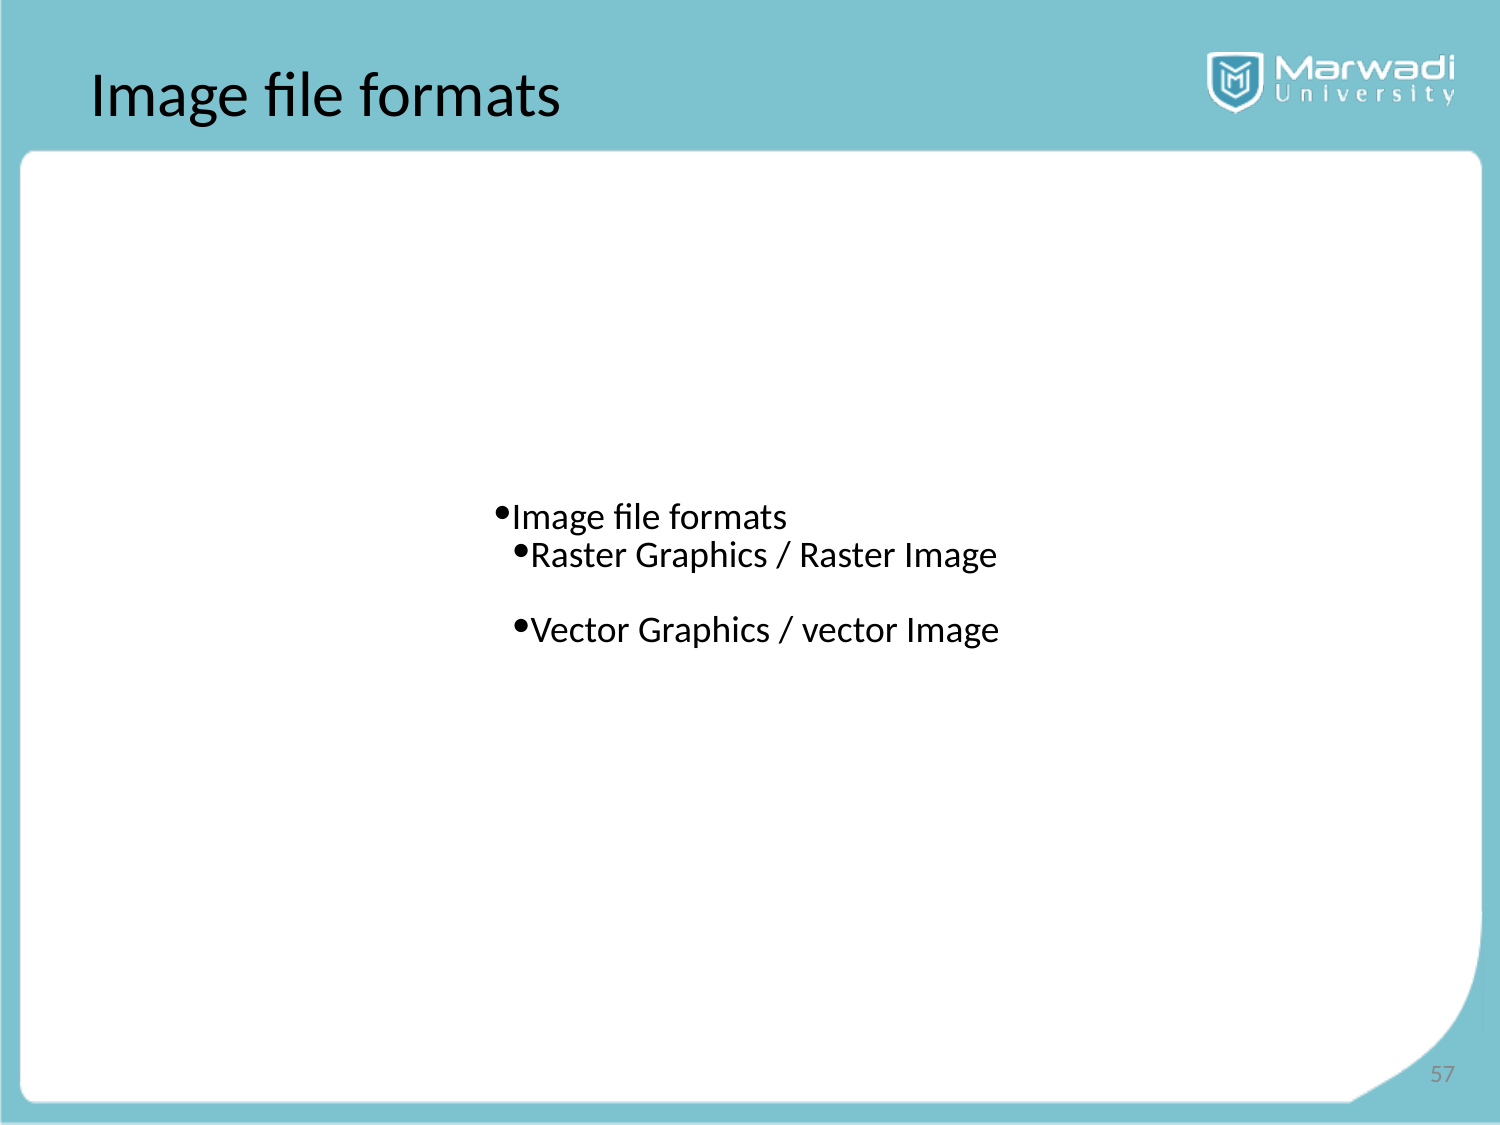

# Image file formats
Image file formats
Raster Graphics / Raster Image

Vector Graphics / vector Image

57